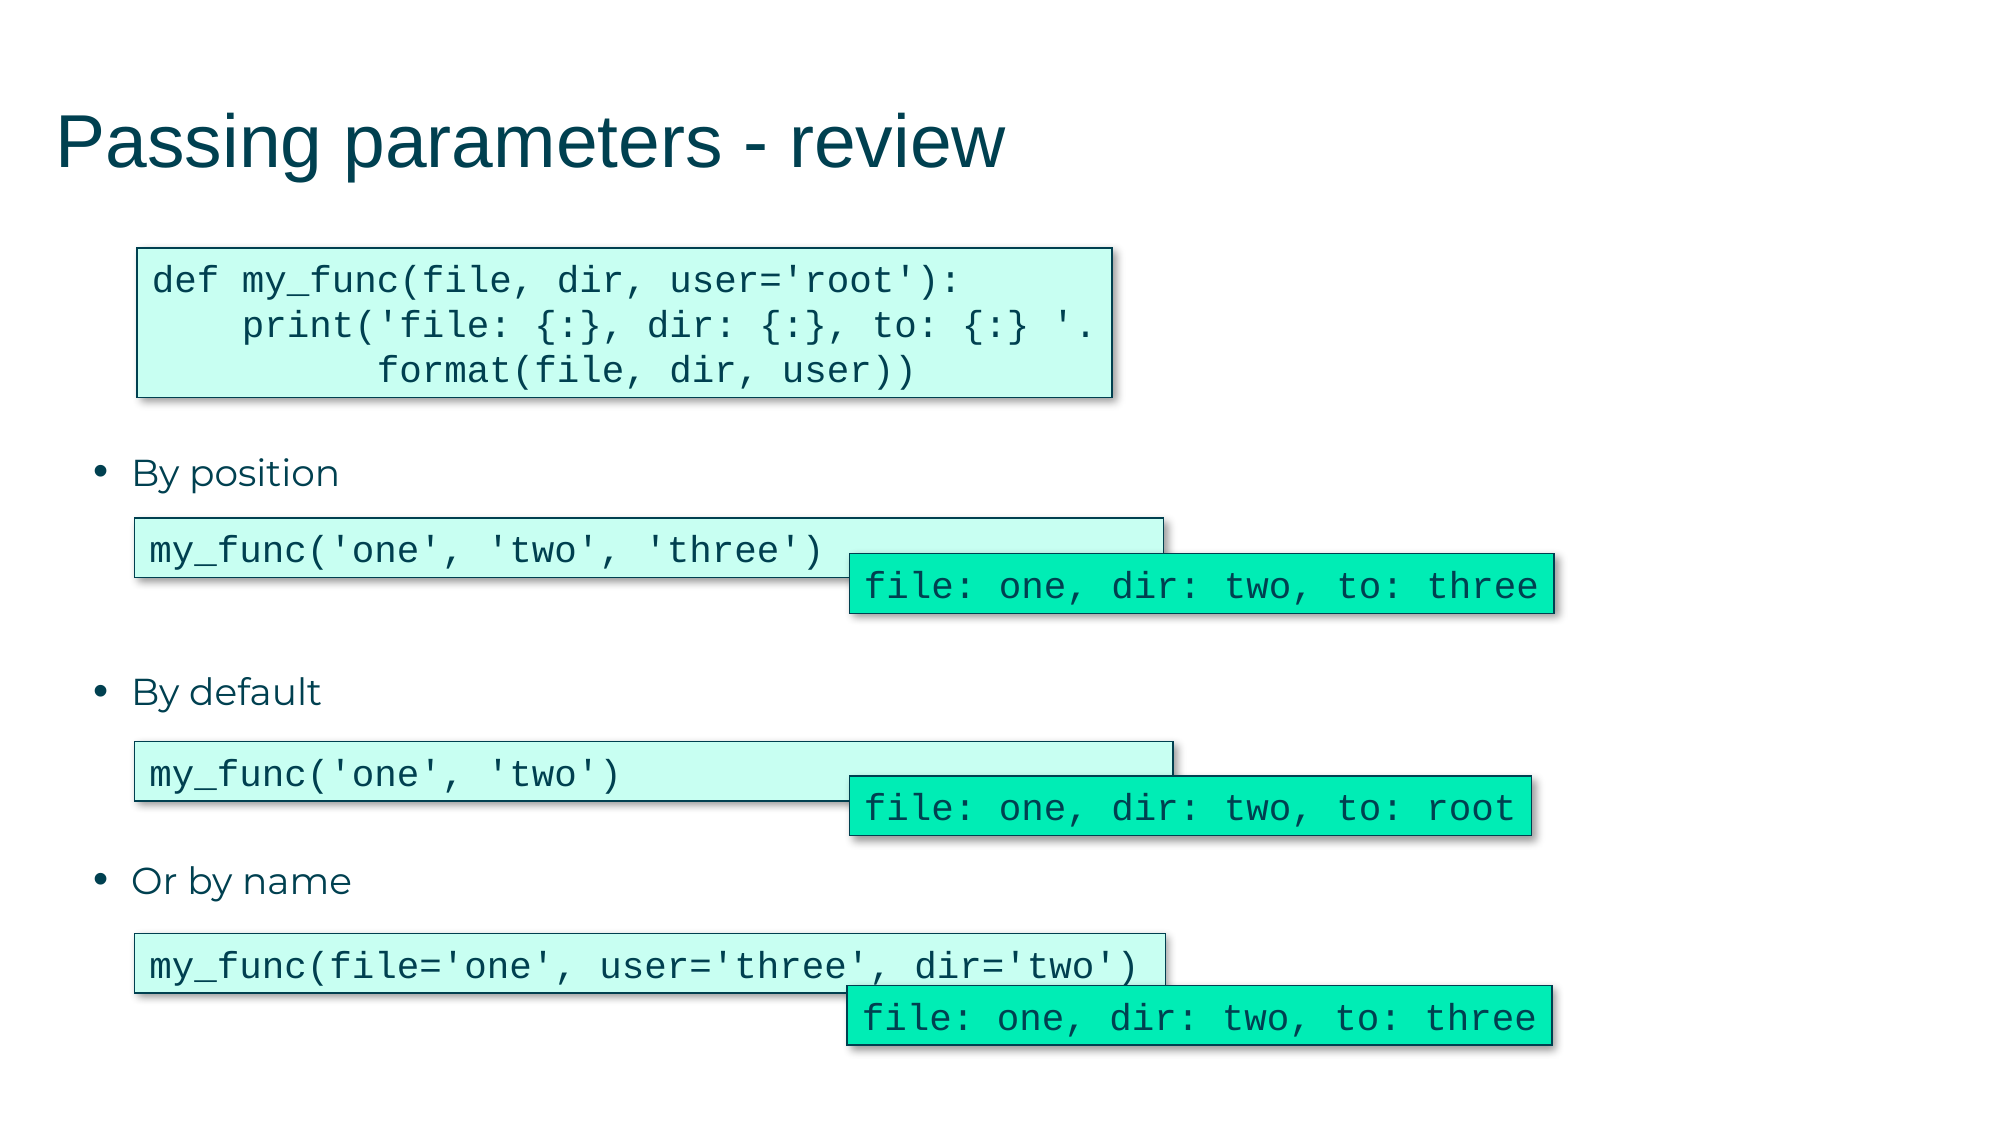

# Passing parameters - review

By position

By default

Or by name
def my_func(file, dir, user='root'):
    print('file: {:}, dir: {:}, to: {:} '.
          format(file, dir, user))
my_func('one', 'two', 'three')
file: one, dir: two, to: three
my_func('one', 'two')
file: one, dir: two, to: root
my_func(file='one', user='three', dir='two')
file: one, dir: two, to: three